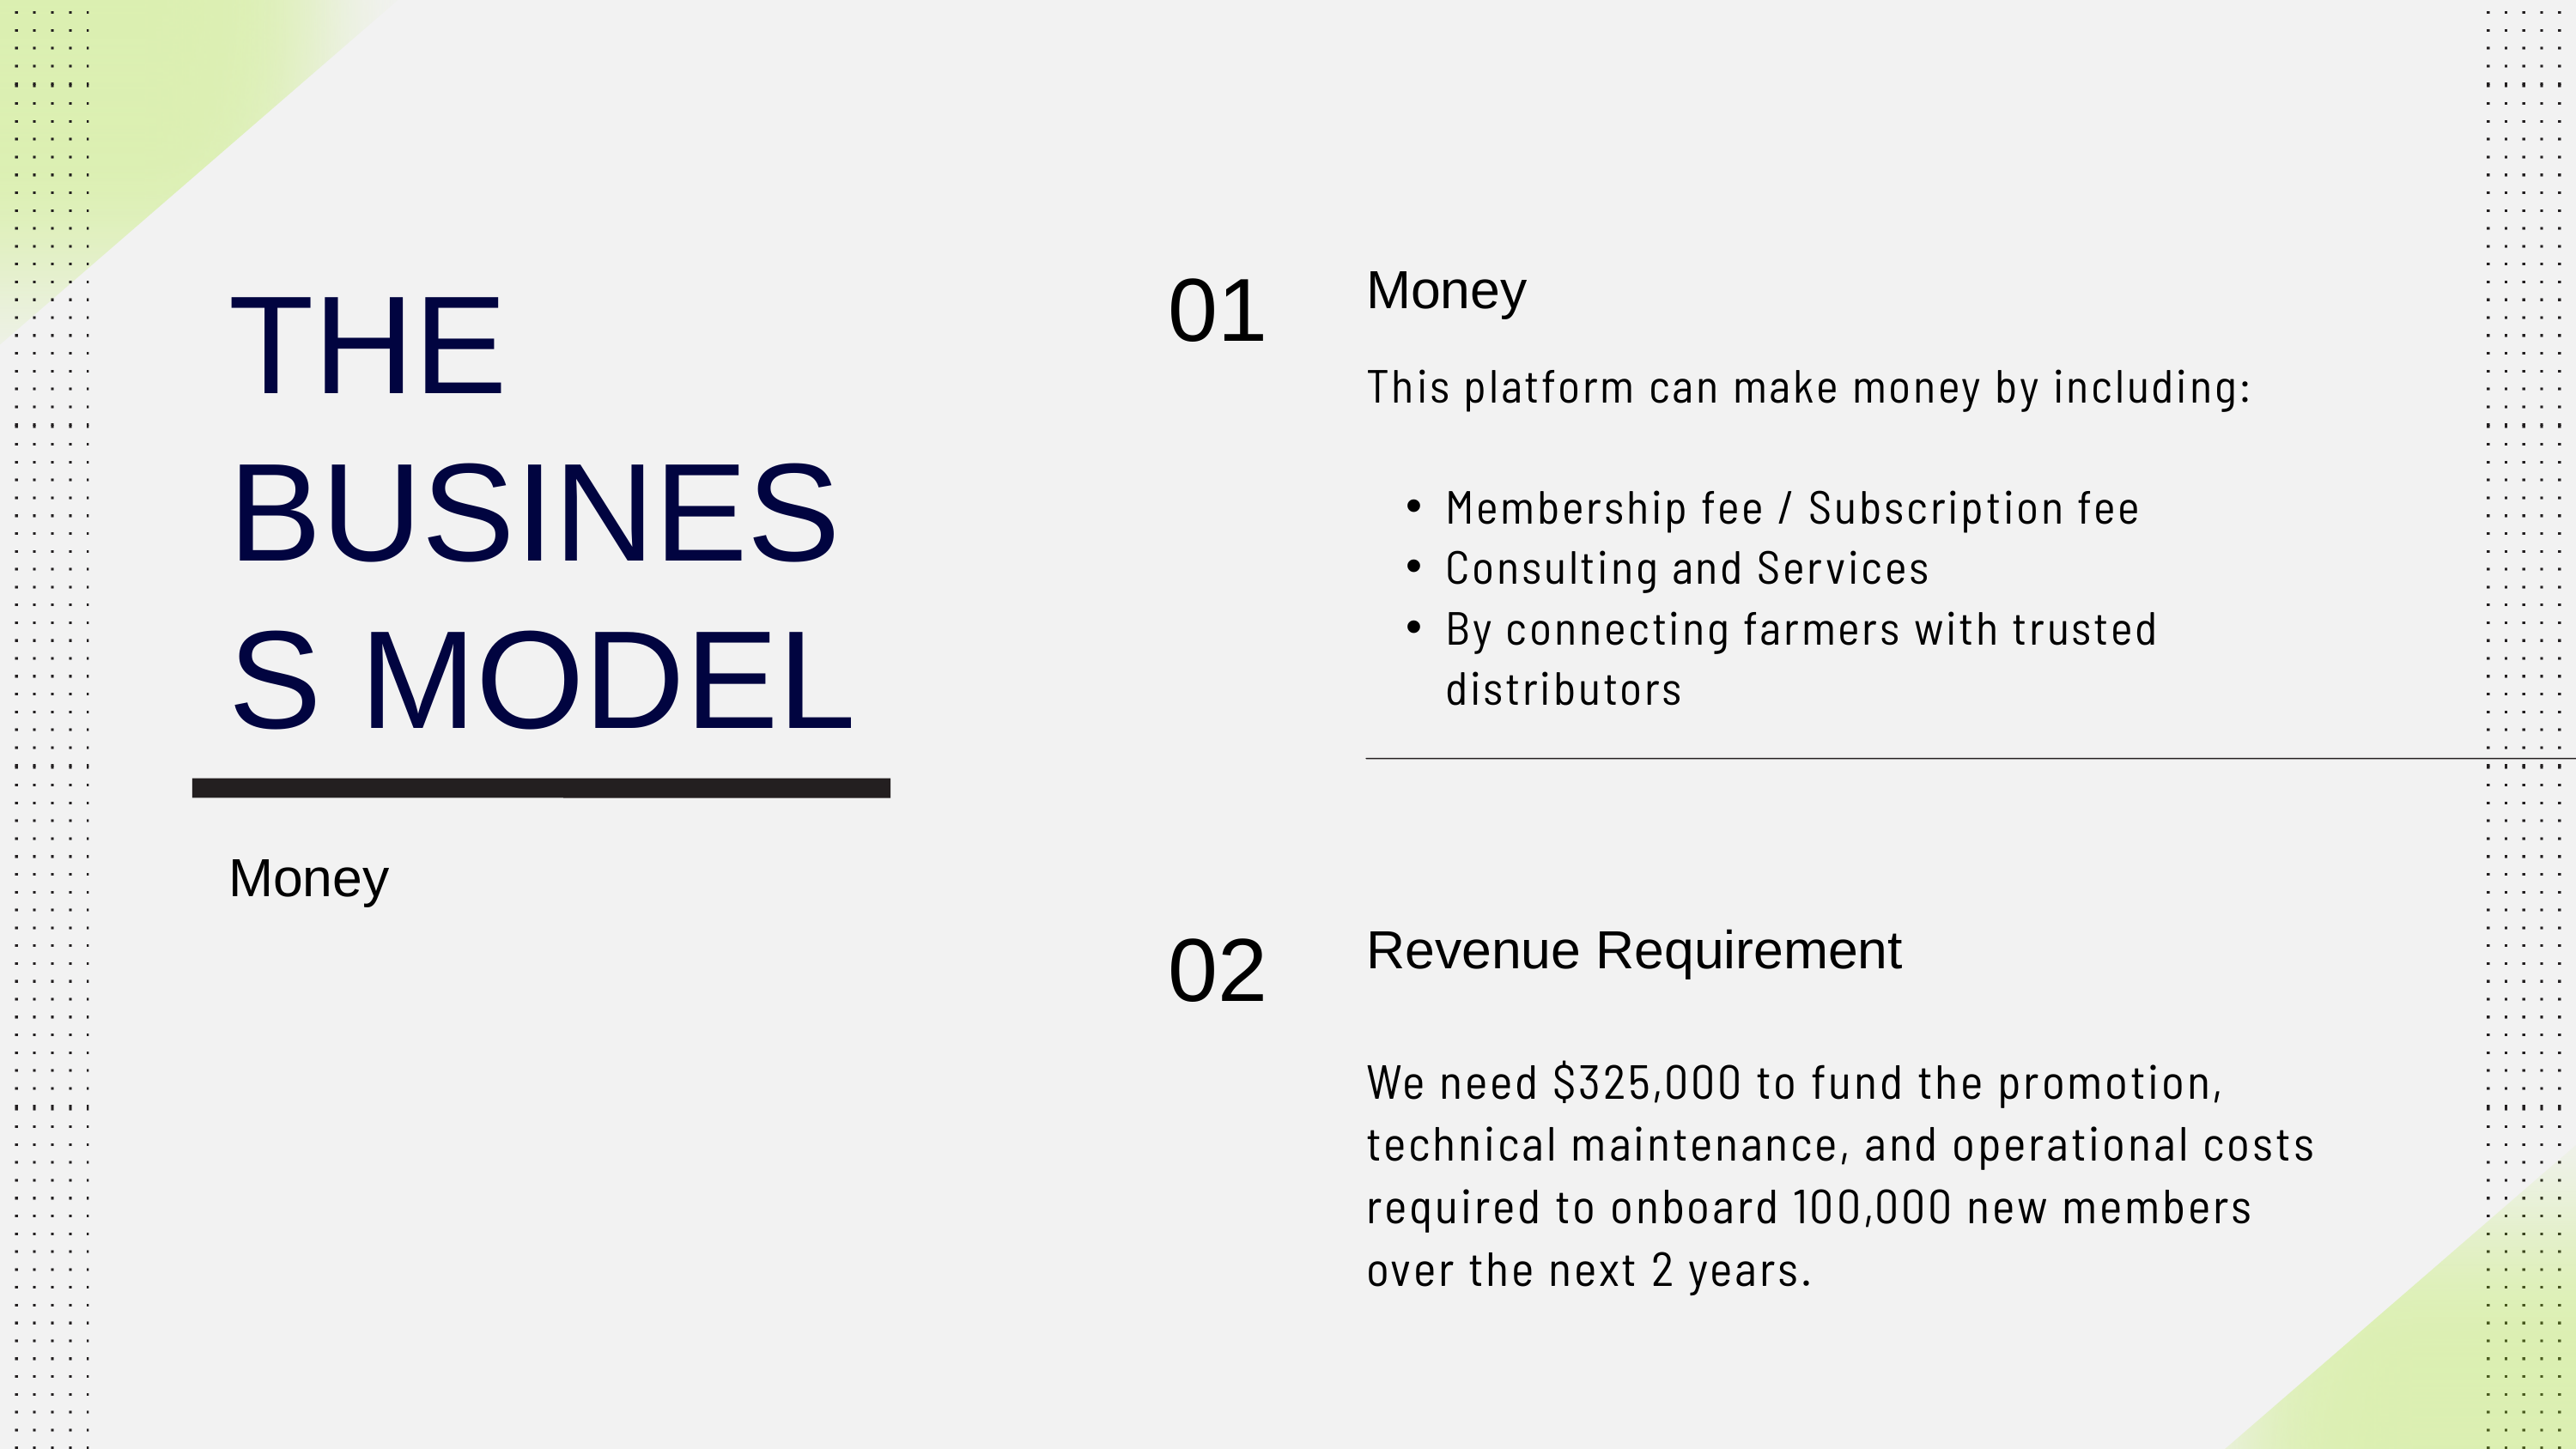

01
THE BUSINESS MODEL

Money
Money
This platform can make money by including:

Membership fee / Subscription fee
Consulting and Services
By connecting farmers with trusted distributors

02
Revenue Requirement

We need $325,000 to fund the promotion, technical maintenance, and operational costs required to onboard 100,000 new members over the next 2 years.